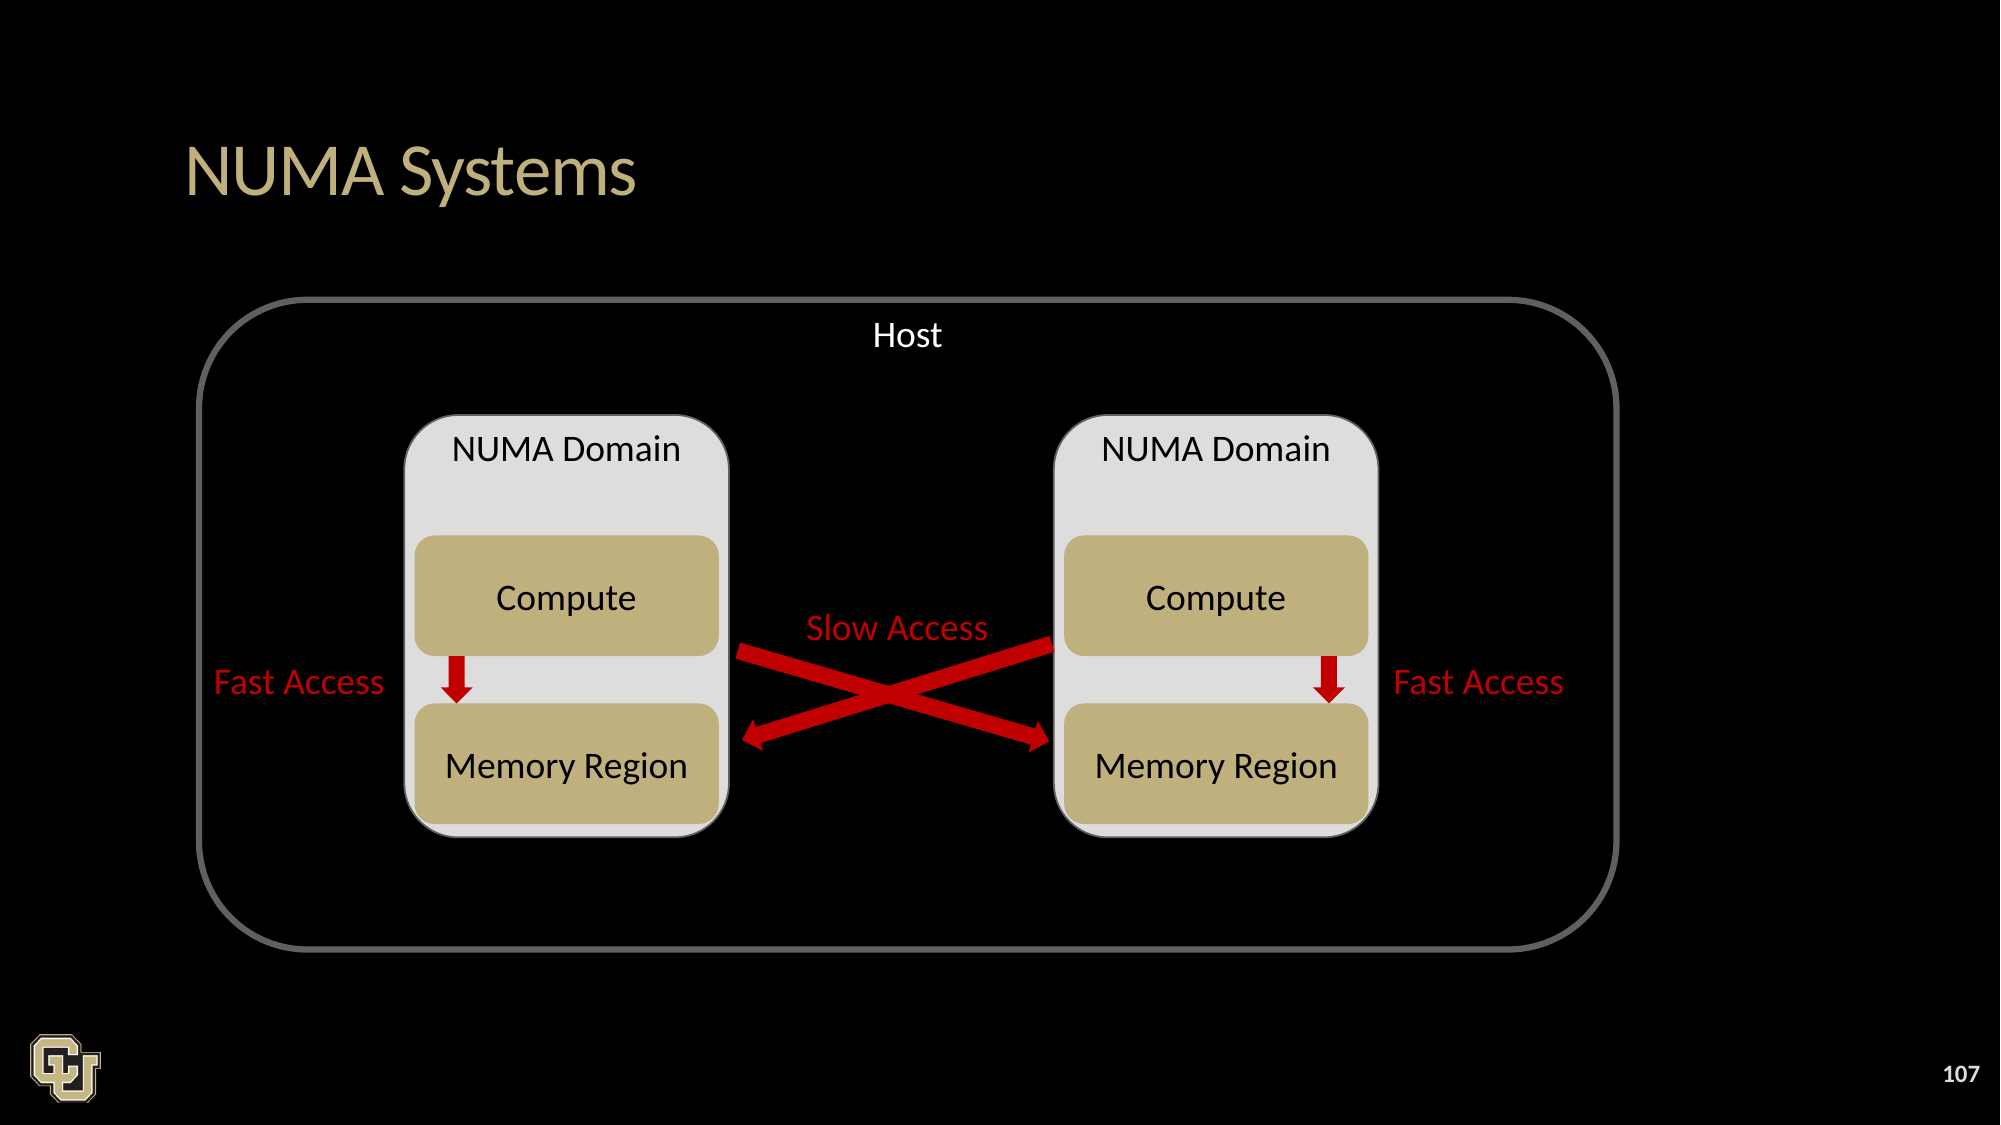

NUMA Systems
Host

NUMA Domain

NUMA Domain

Compute
Compute
Slow Access
Fast Access
Fast Access

Memory Region
Memory Region
107